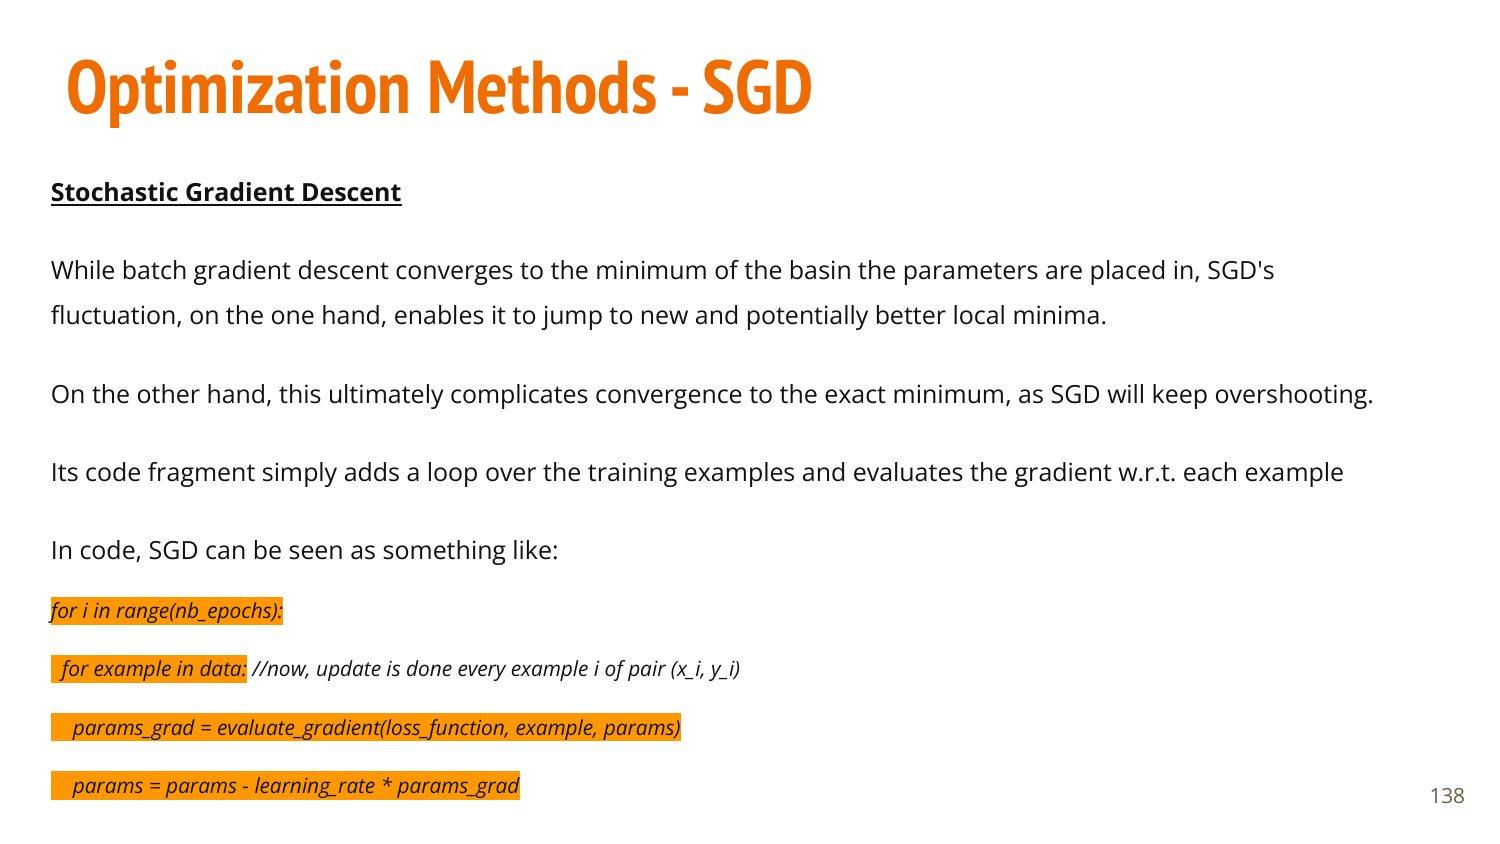

# Optimization Methods - SGD
Stochastic Gradient Descent
While batch gradient descent converges to the minimum of the basin the parameters are placed in, SGD's fluctuation, on the one hand, enables it to jump to new and potentially better local minima.
On the other hand, this ultimately complicates convergence to the exact minimum, as SGD will keep overshooting.
Its code fragment simply adds a loop over the training examples and evaluates the gradient w.r.t. each example
In code, SGD can be seen as something like:
for i in range(nb_epochs):
  for example in data: //now, update is done every example i of pair (x_i, y_i)
    params_grad = evaluate_gradient(loss_function, example, params)
    params = params - learning_rate * params_grad
138